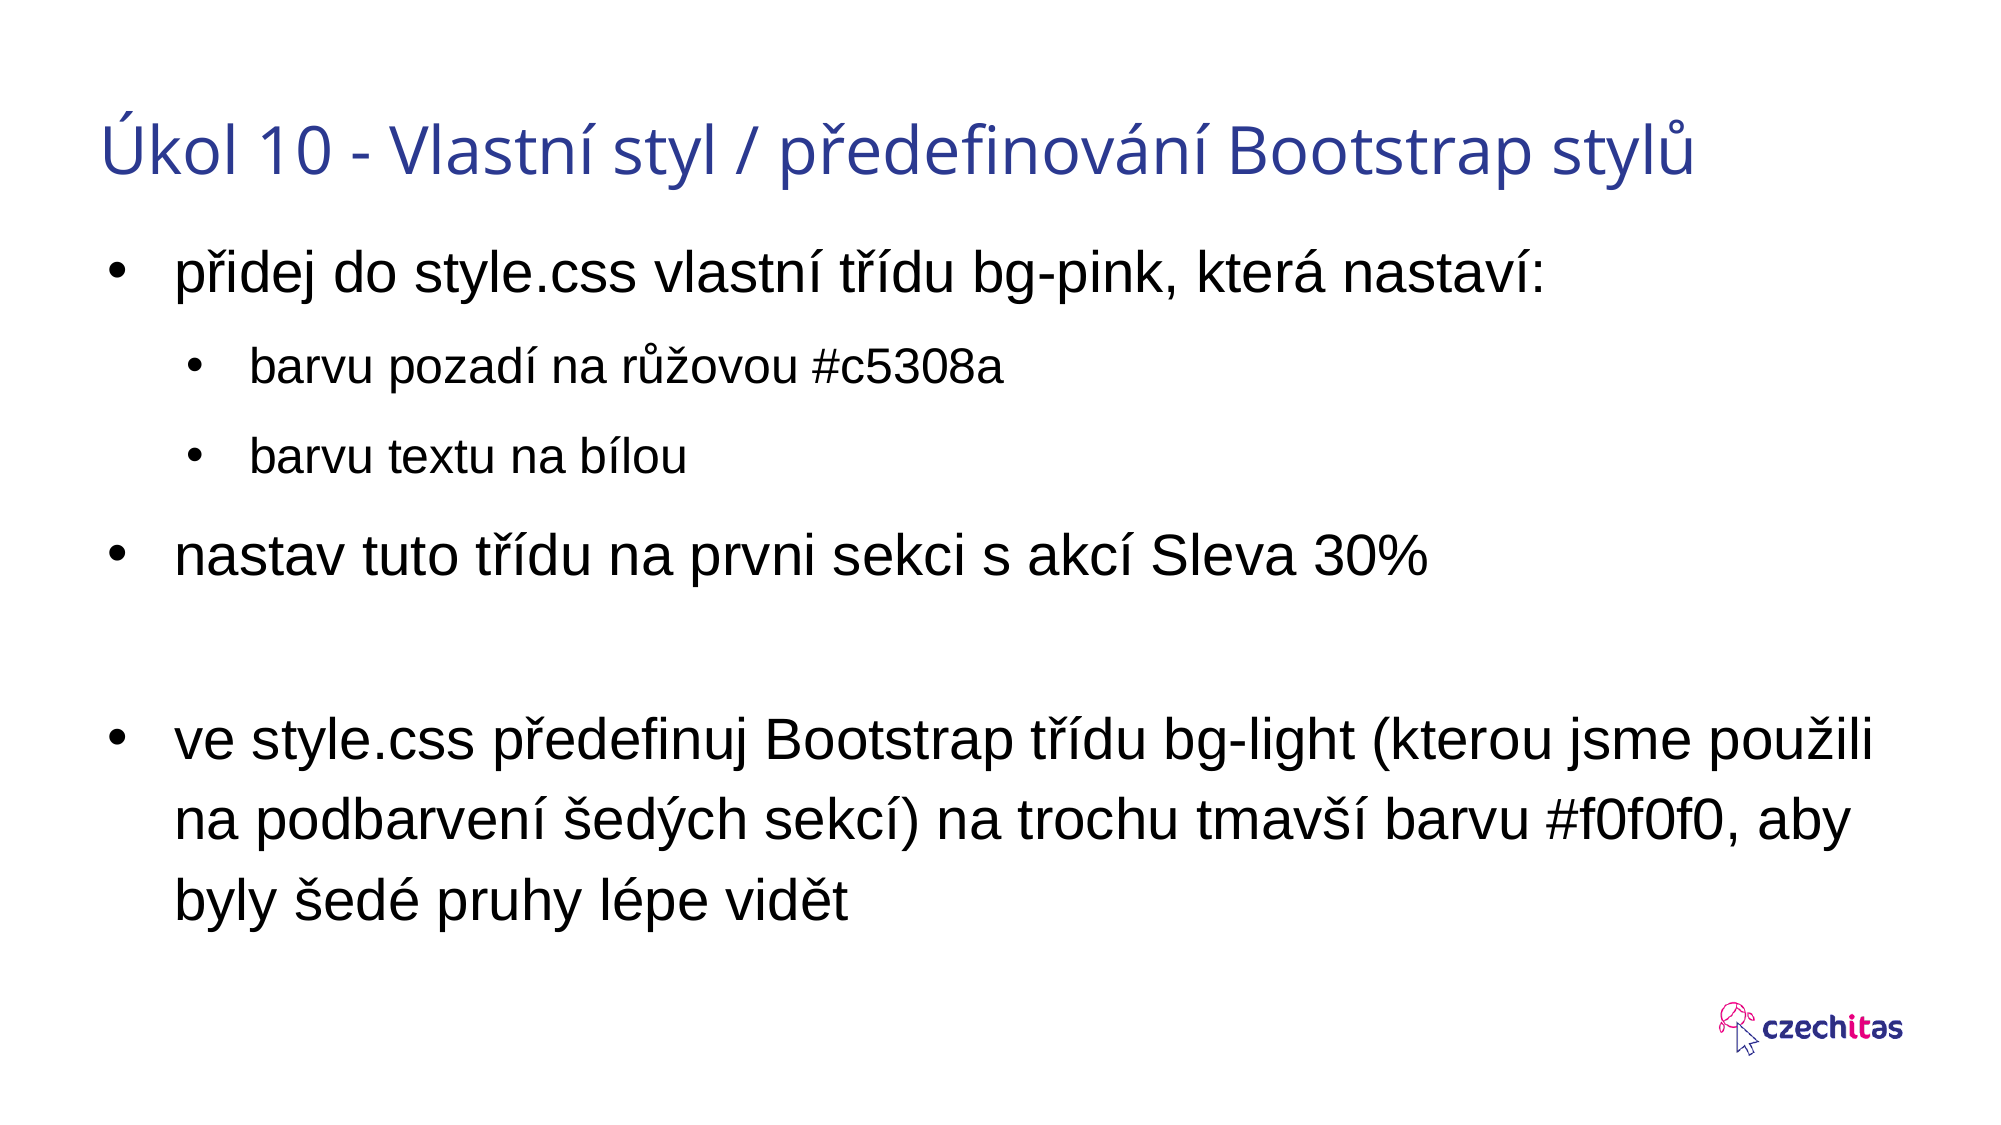

# Úkol 10 - Vlastní styl / předefinování Bootstrap stylů
přidej do style.css vlastní třídu bg-pink, která nastaví:
barvu pozadí na růžovou #c5308a
barvu textu na bílou
nastav tuto třídu na prvni sekci s akcí Sleva 30%
ve style.css předefinuj Bootstrap třídu bg-light (kterou jsme použili na podbarvení šedých sekcí) na trochu tmavší barvu #f0f0f0, aby byly šedé pruhy lépe vidět